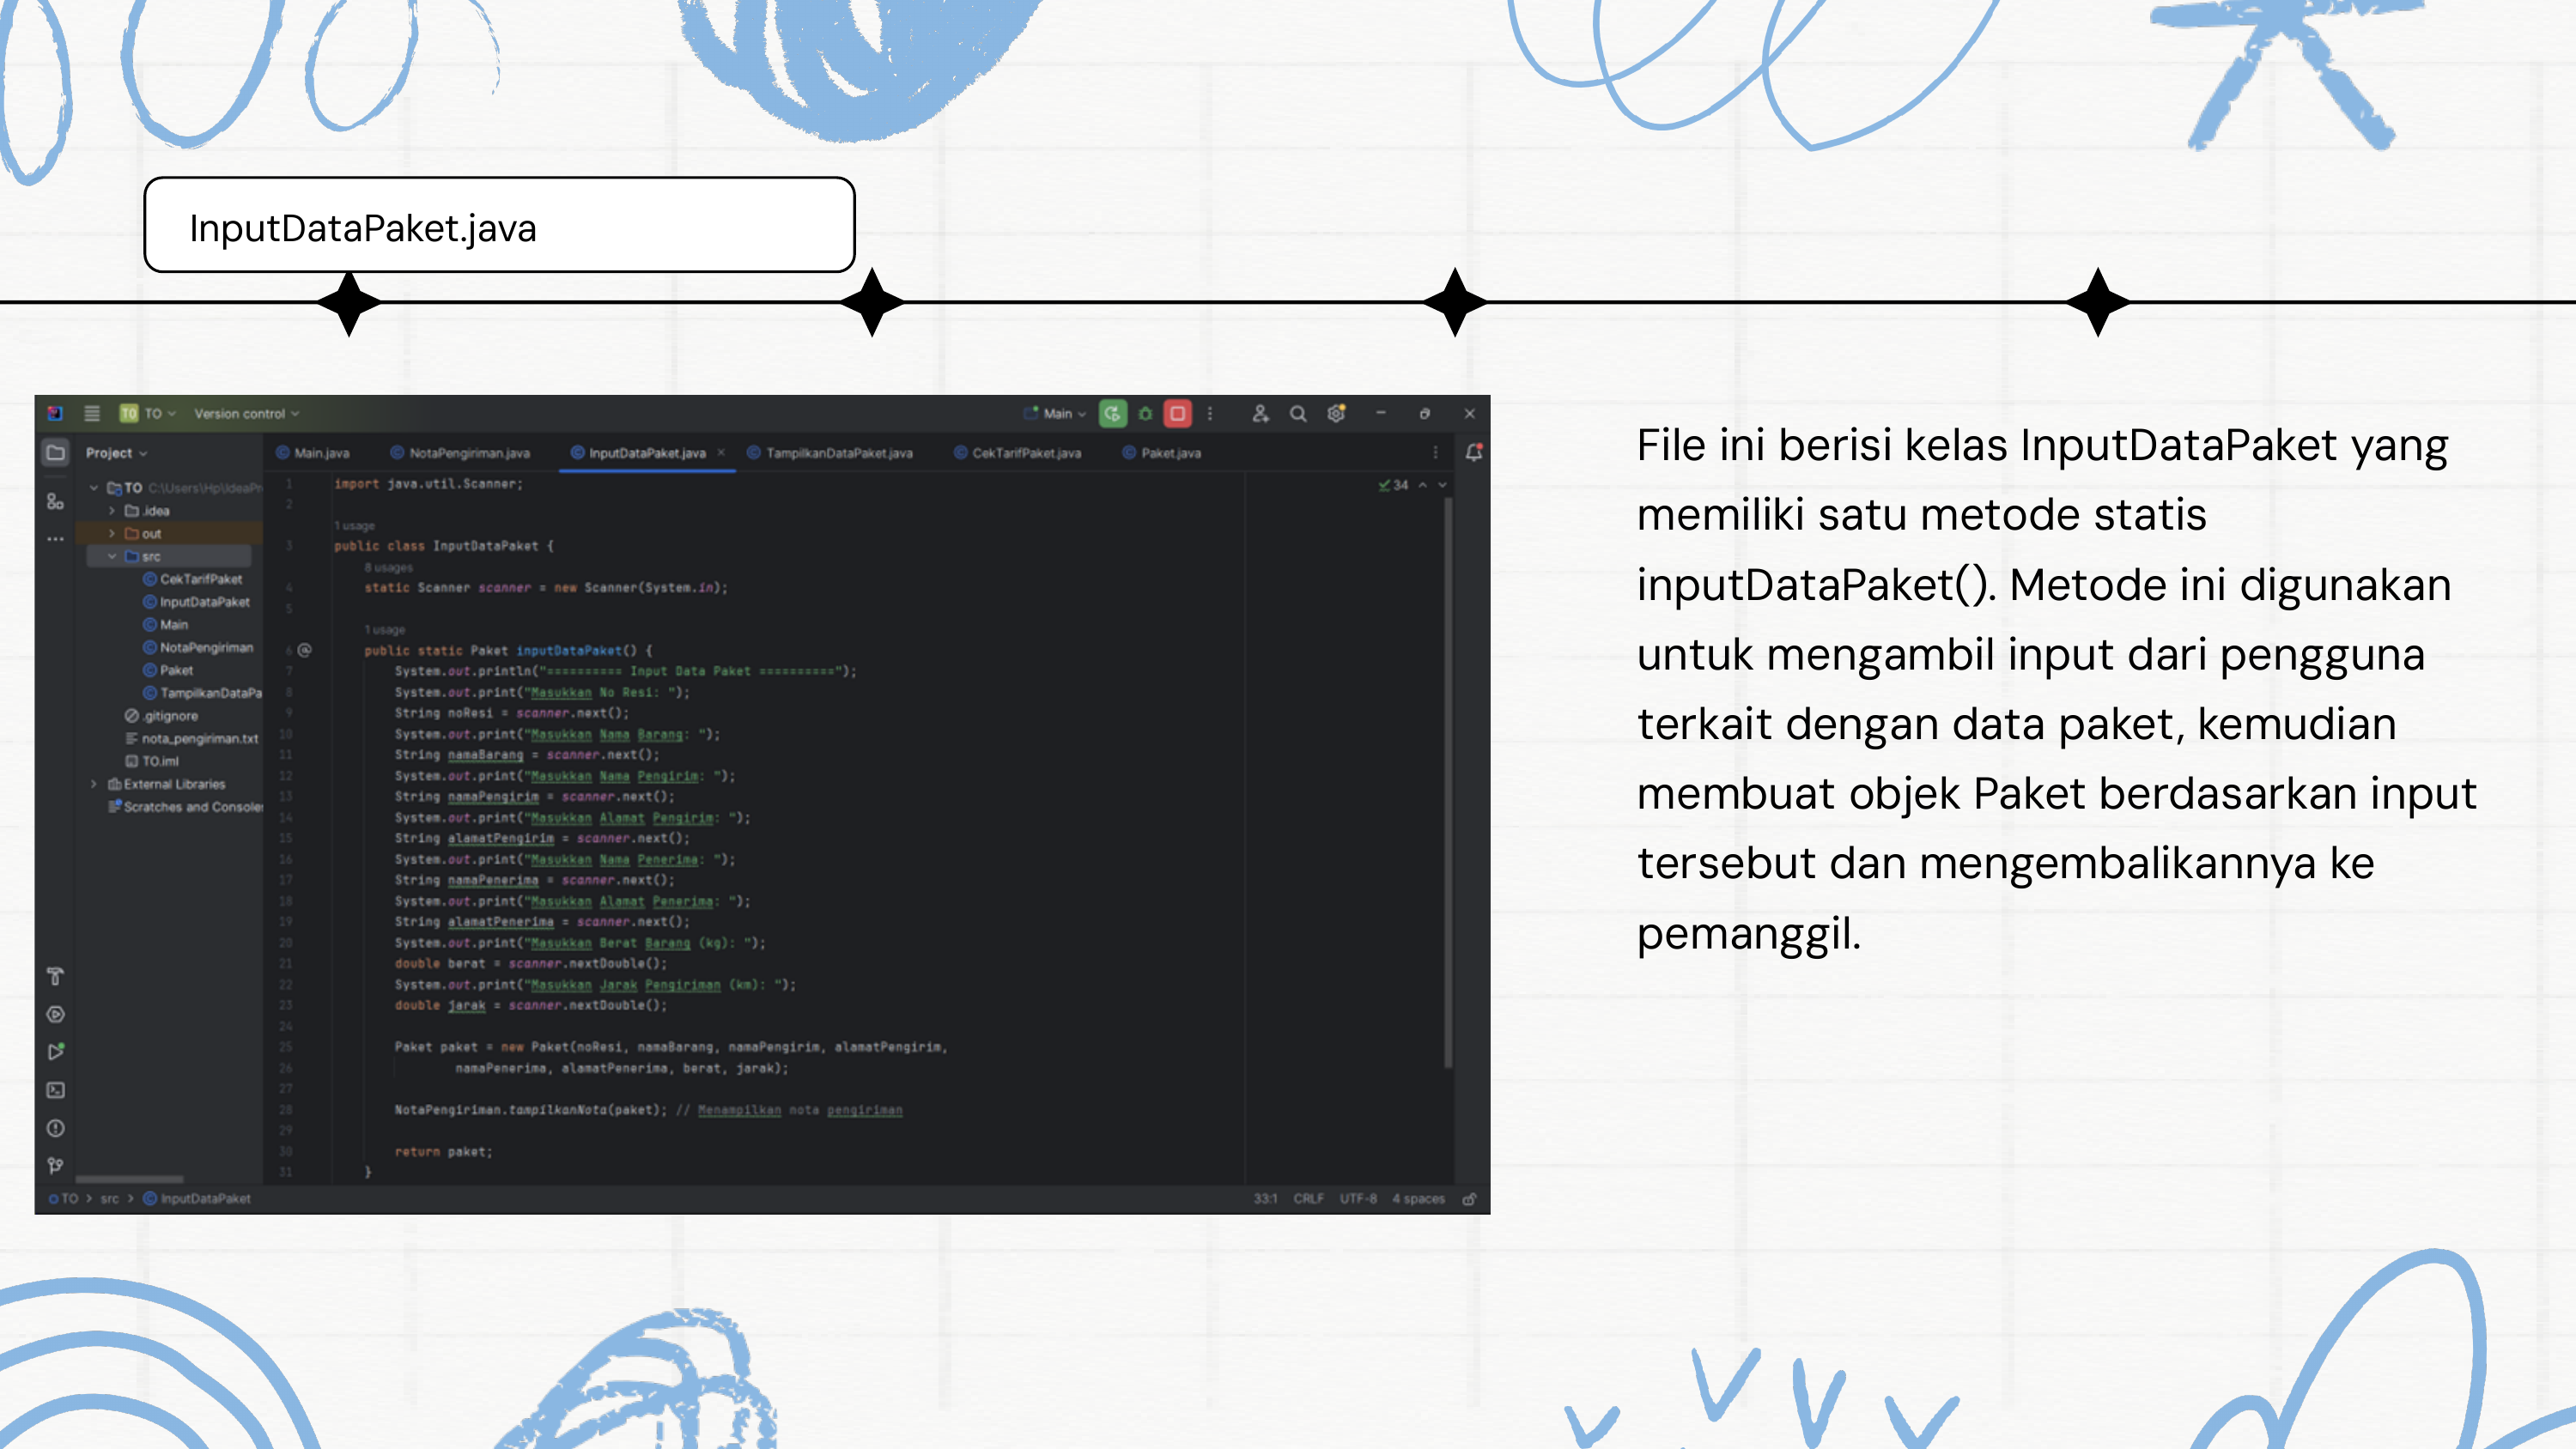

InputDataPaket.java

File ini berisi kelas InputDataPaket yang memiliki satu metode statis inputDataPaket(). Metode ini digunakan untuk mengambil input dari pengguna terkait dengan data paket, kemudian membuat objek Paket berdasarkan input tersebut dan mengembalikannya ke pemanggil.